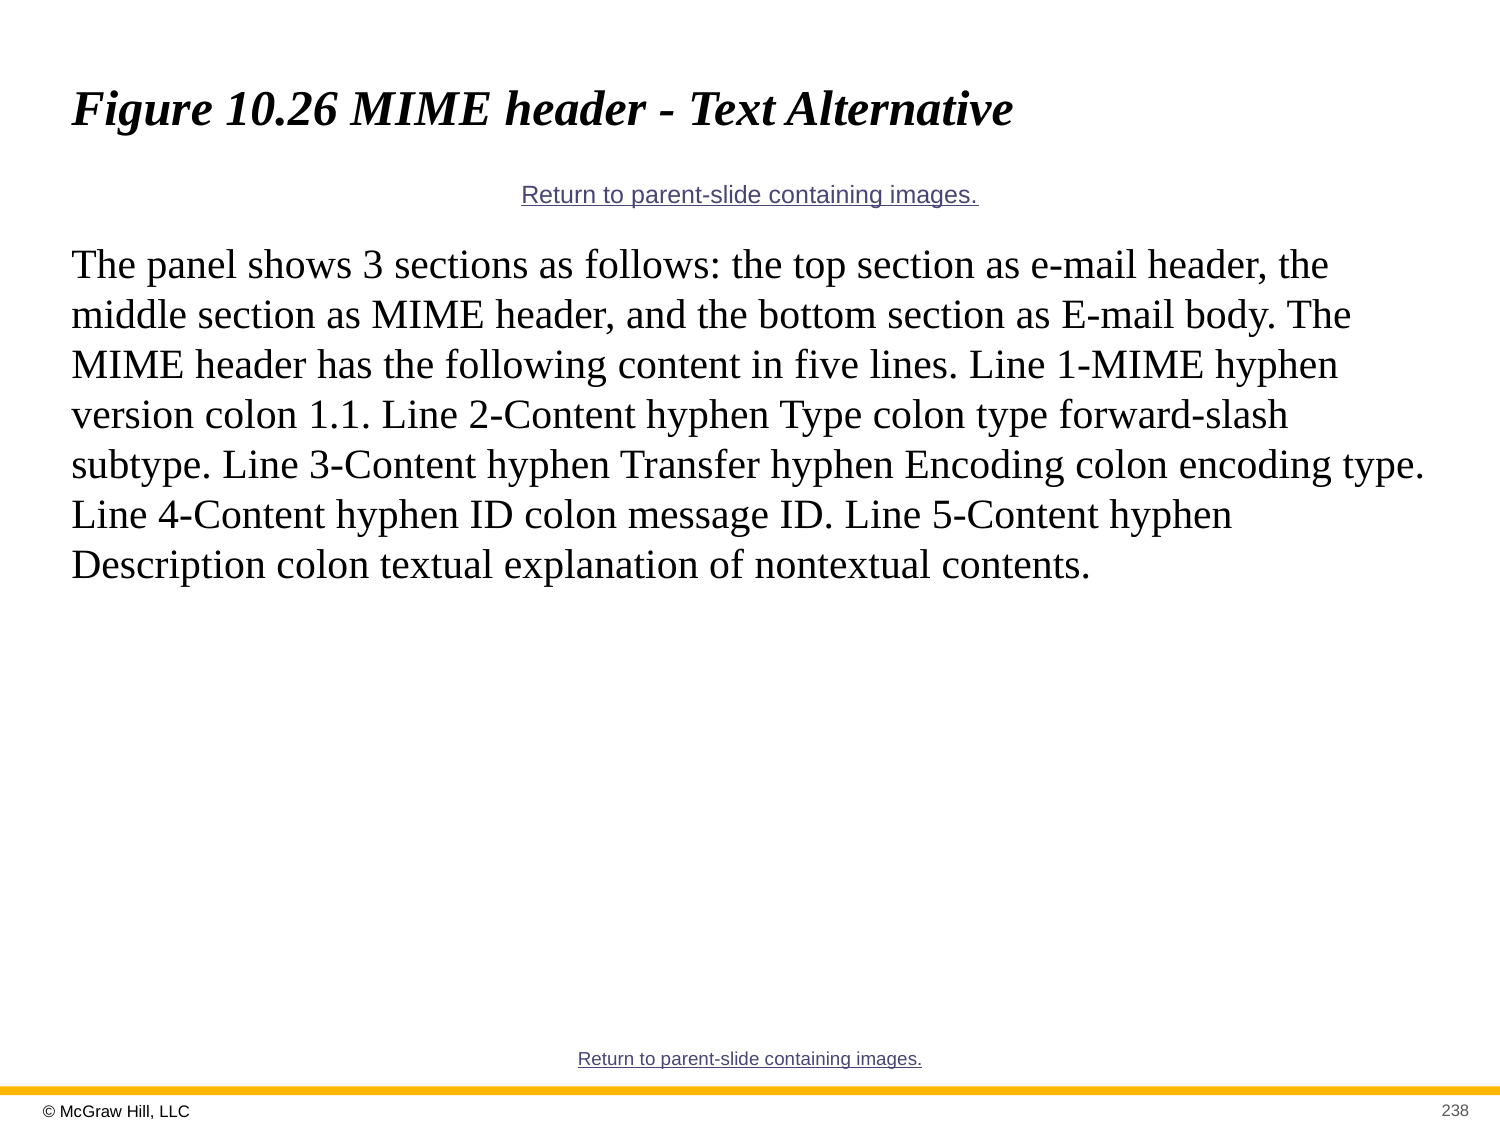

# Figure 10.26 MIME header - Text Alternative
Return to parent-slide containing images.
The panel shows 3 sections as follows: the top section as e-mail header, the middle section as MIME header, and the bottom section as E-mail body. The MIME header has the following content in five lines. Line 1-MIME hyphen version colon 1.1. Line 2-Content hyphen Type colon type forward-slash subtype. Line 3-Content hyphen Transfer hyphen Encoding colon encoding type. Line 4-Content hyphen ID colon message ID. Line 5-Content hyphen Description colon textual explanation of nontextual contents.
Return to parent-slide containing images.
238